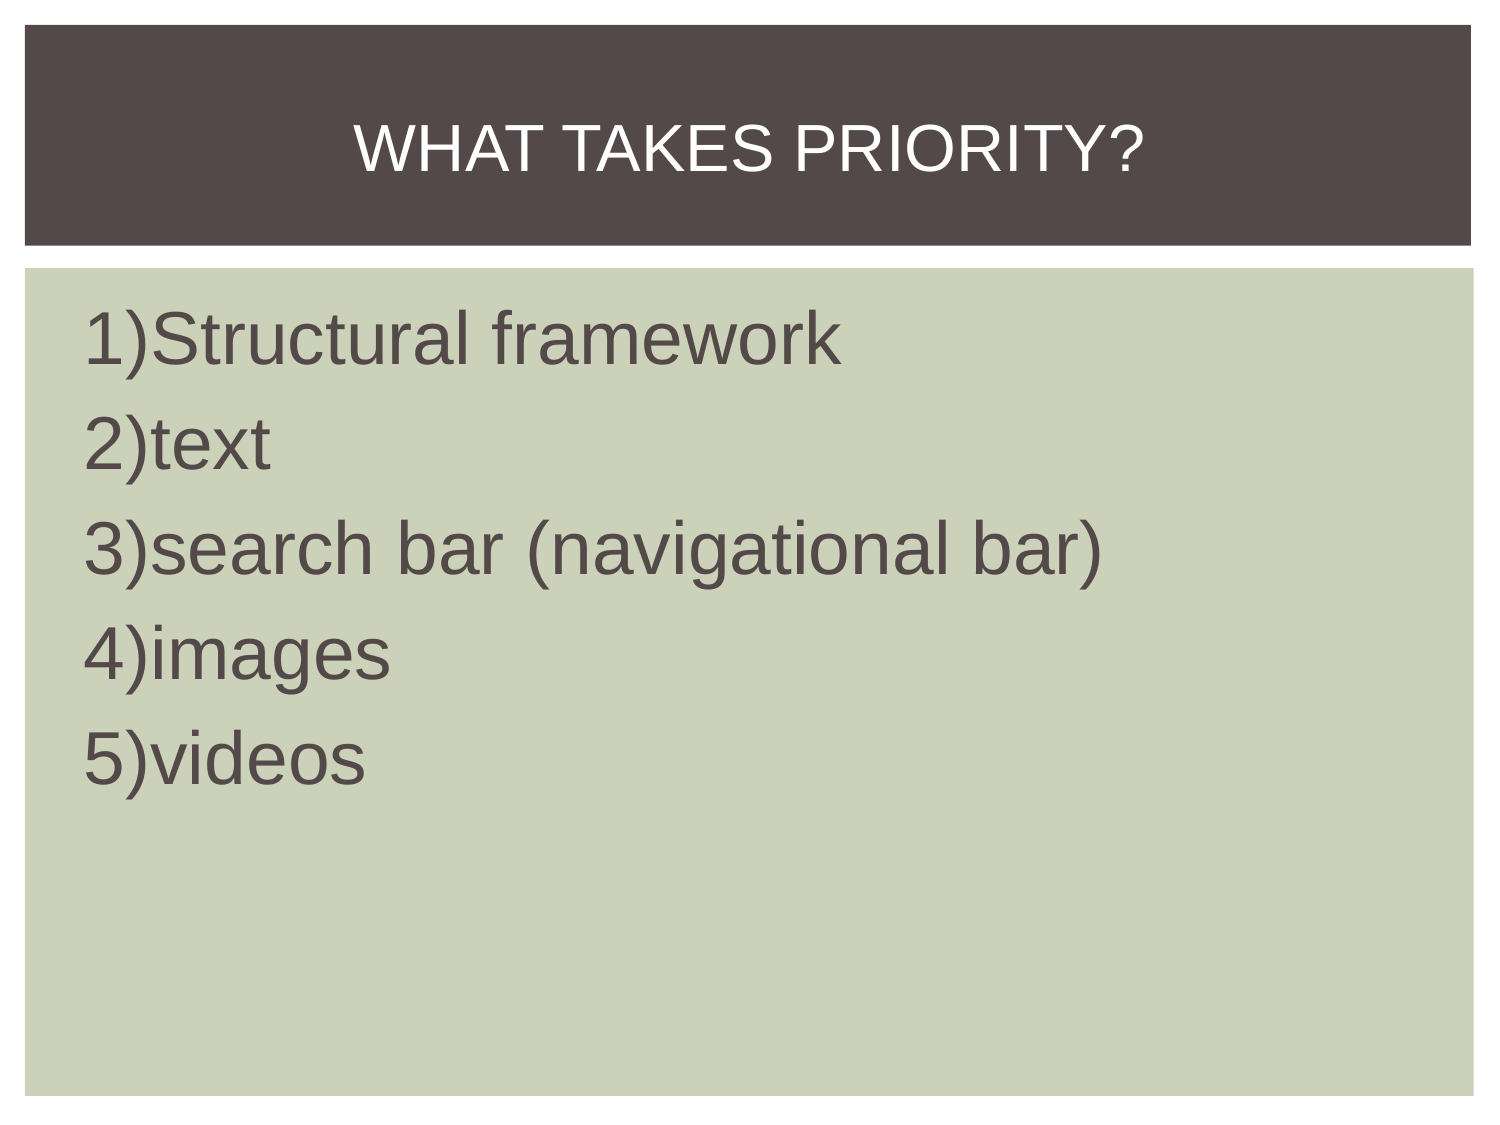

# WHAT TAKES PRIORITY?
1)Structural framework
2)text
3)search bar (navigational bar)
4)images
5)videos